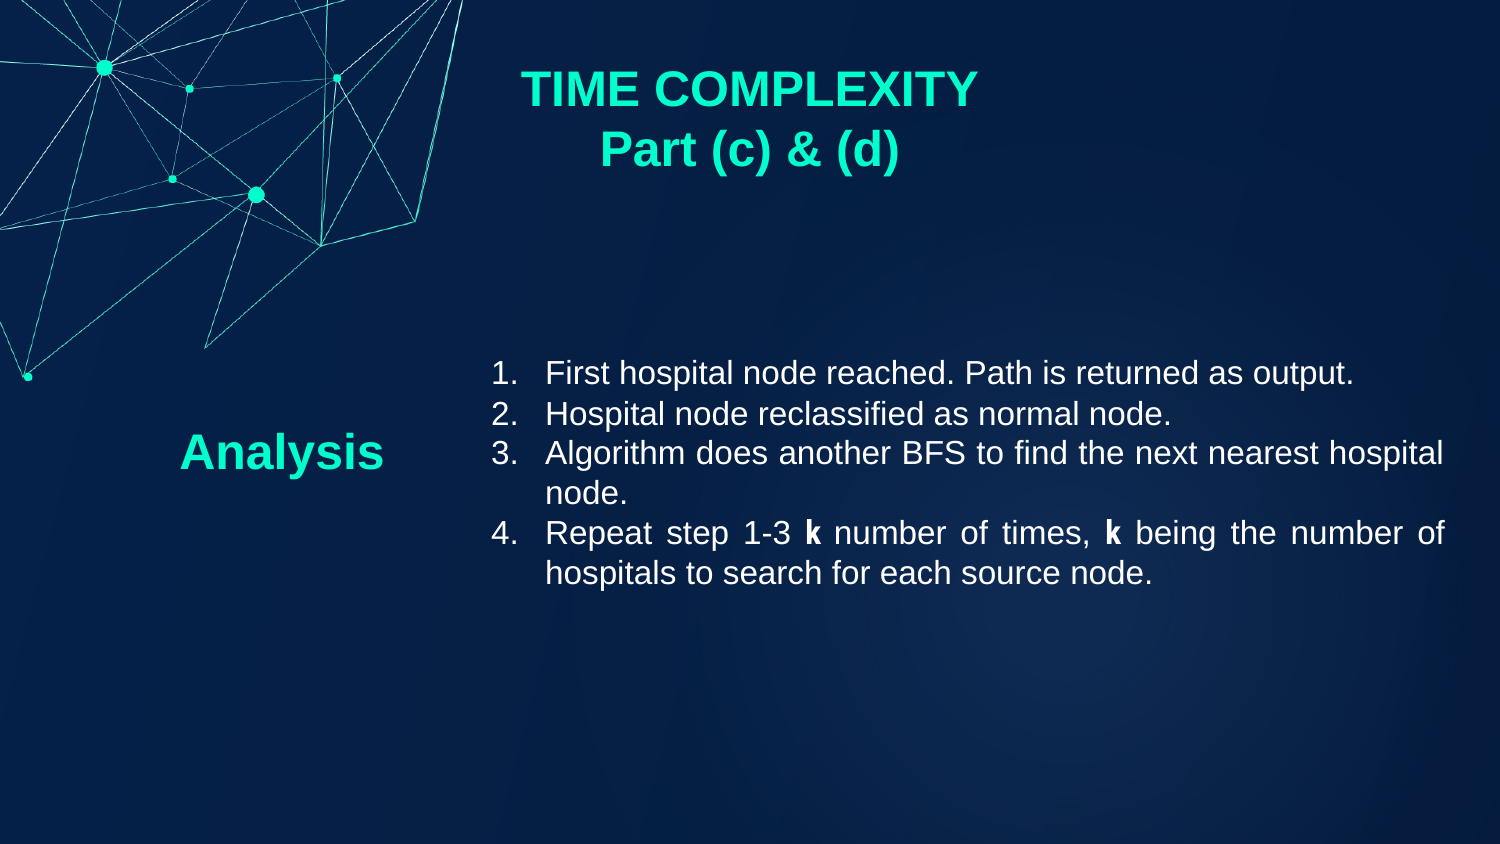

TIME COMPLEXITY
Part (c) & (d)
First hospital node reached. Path is returned as output.
Hospital node reclassified as normal node.
Algorithm does another BFS to find the next nearest hospital node.
Repeat step 1-3 k number of times, k being the number of hospitals to search for each source node.
Analysis